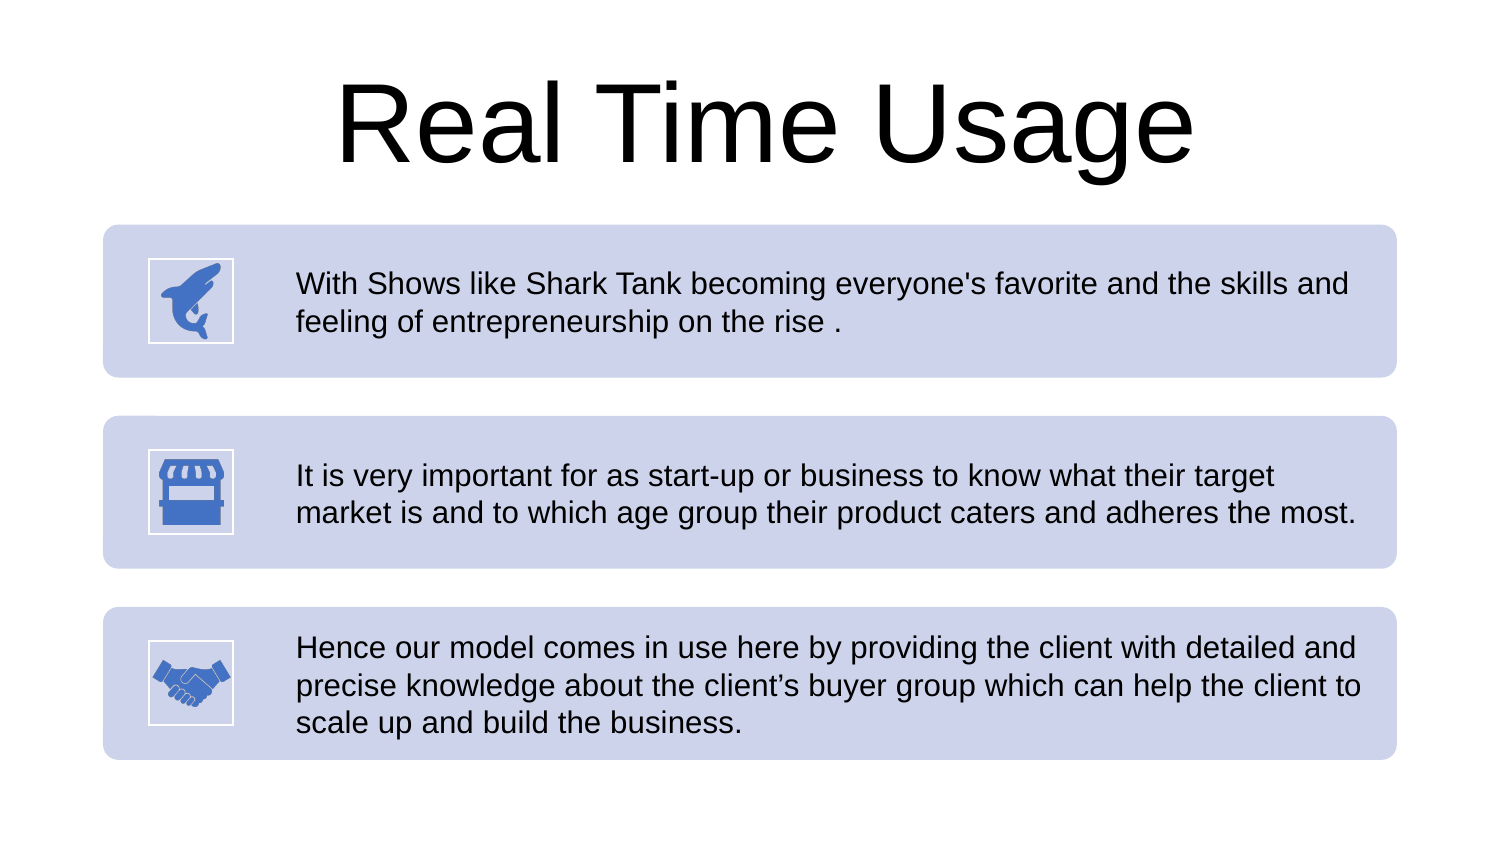

# Real Time Usage

With Shows like Shark Tank becoming everyone's favorite and the skills and feeling of entrepreneurship on the rise .

It is very important for as start-up or business to know what their target market is and to which age group their product caters and adheres the most.

Hence our model comes in use here by providing the client with detailed and precise knowledge about the client’s buyer group which can help the client to scale up and build the business.